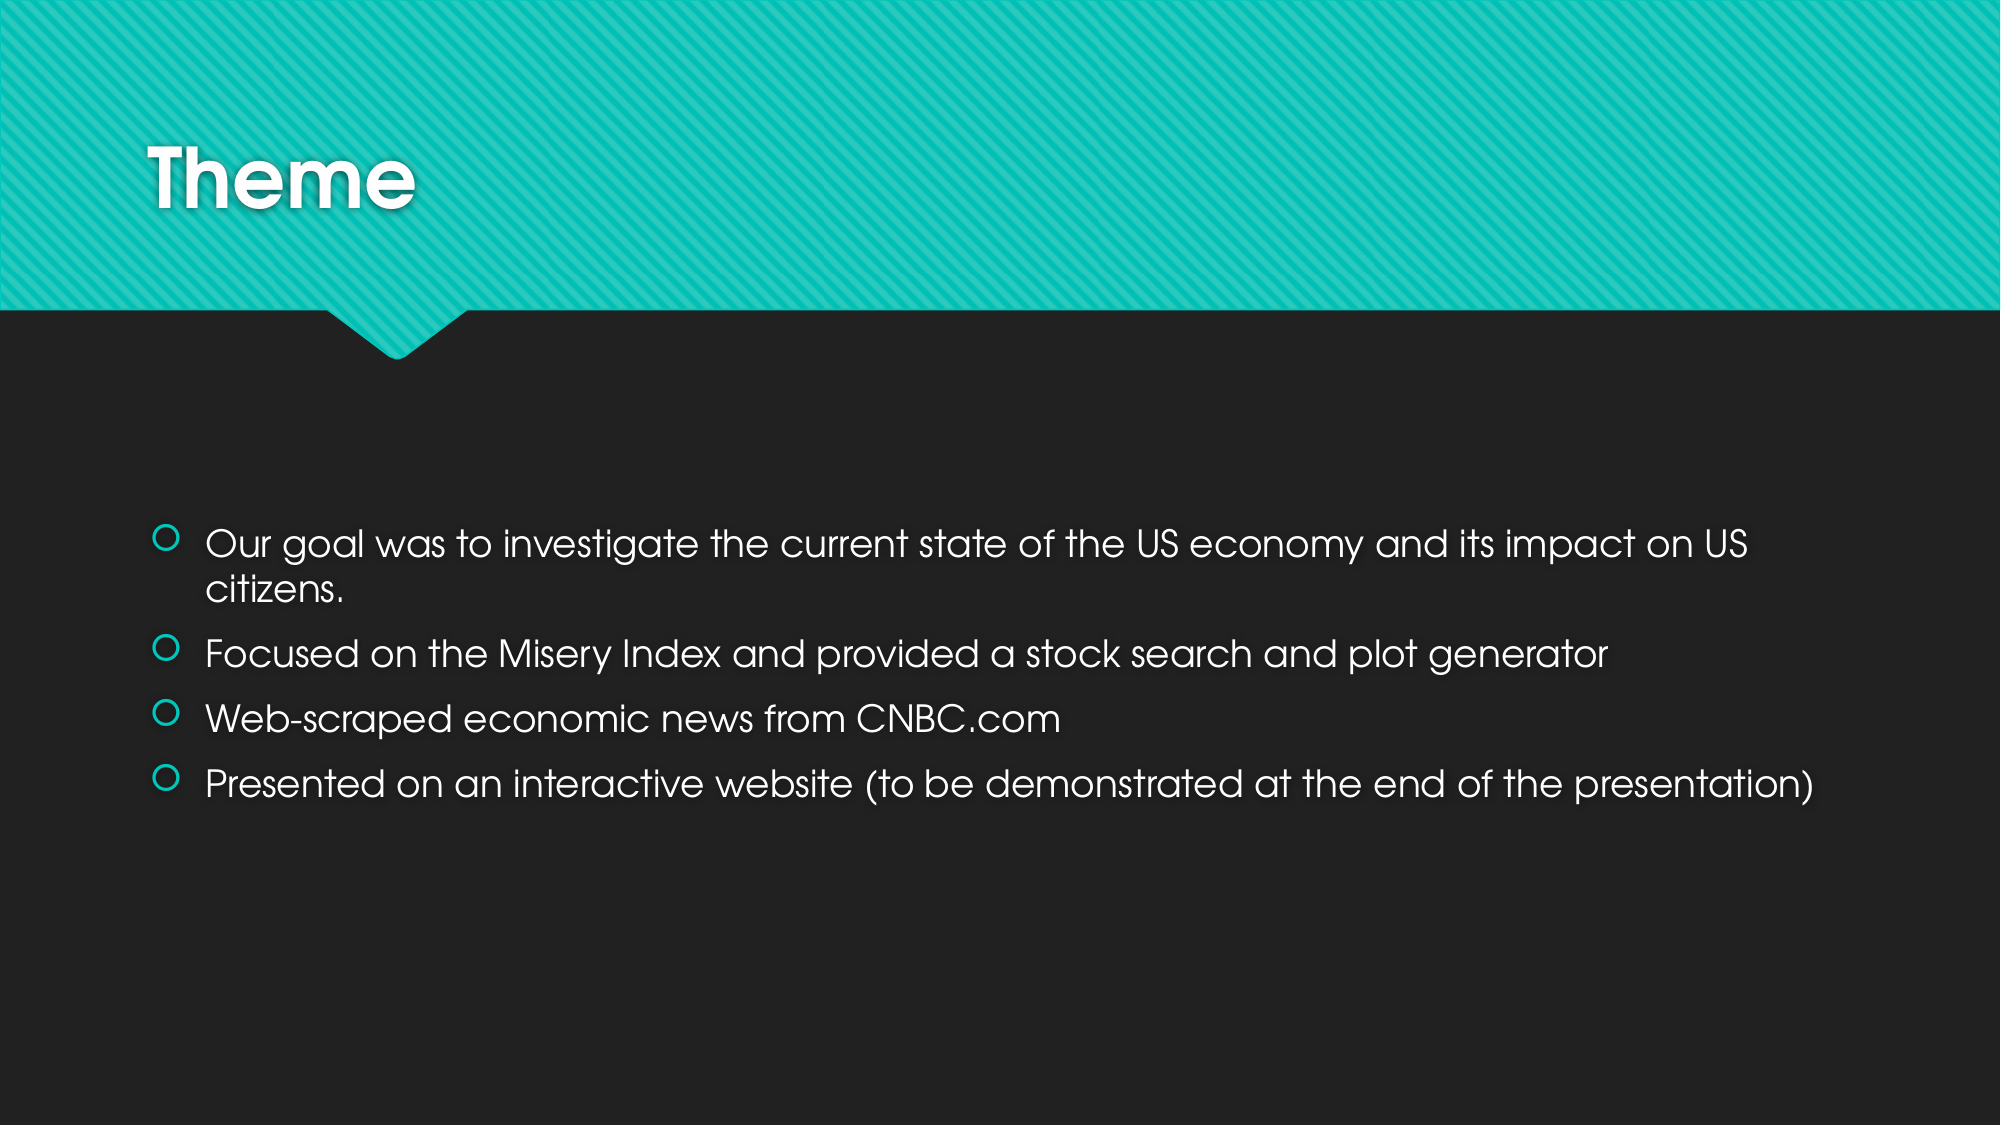

# Theme
Our goal was to investigate the current state of the US economy and its impact on US citizens.
Focused on the Misery Index and provided a stock search and plot generator
Web-scraped economic news from CNBC.com
Presented on an interactive website (to be demonstrated at the end of the presentation)